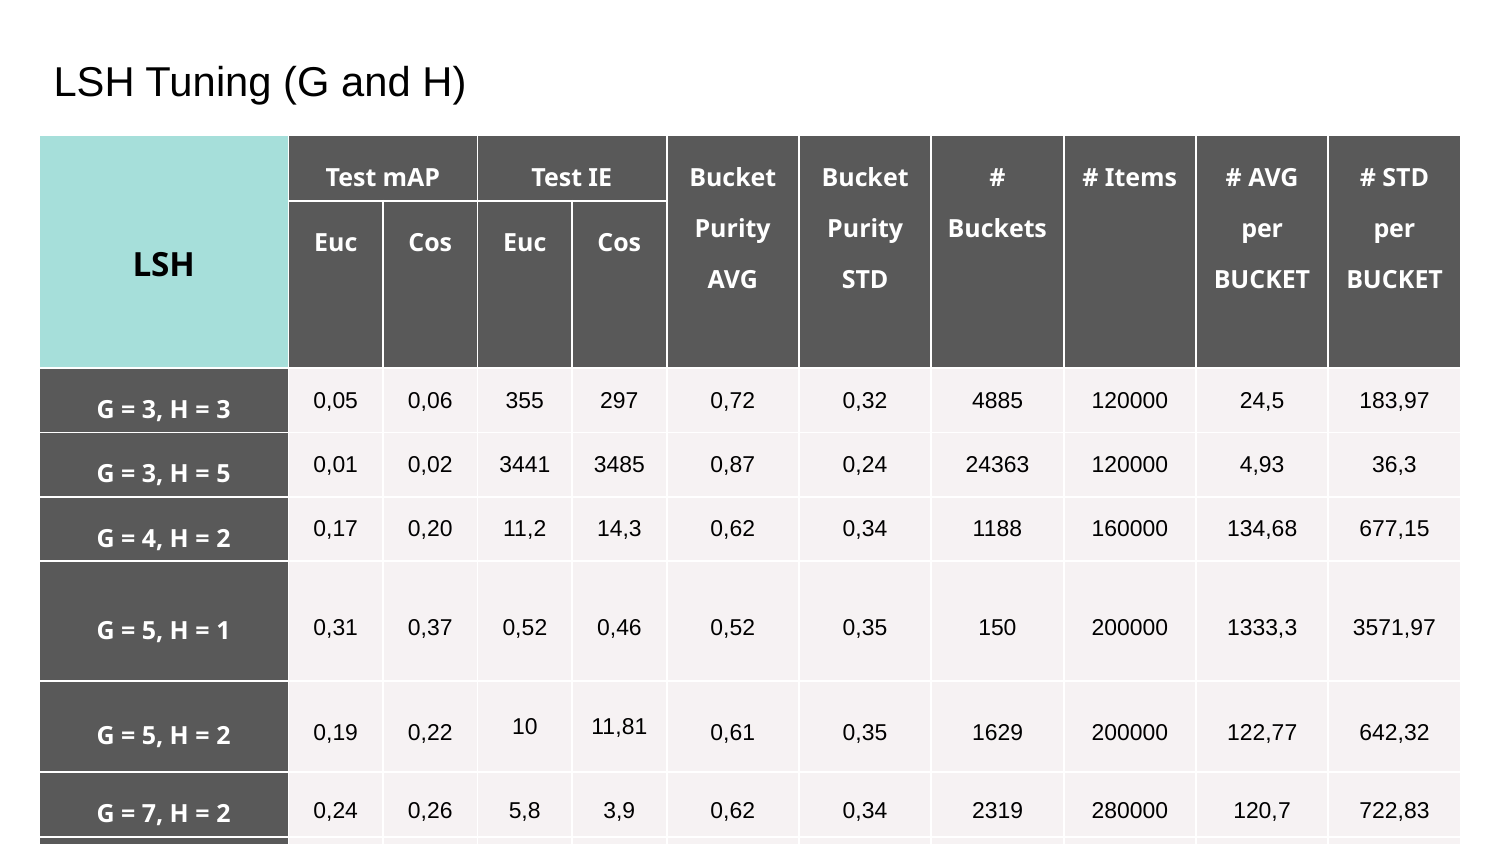

LSH Tuning (G and H)
| LSH | Test mAP |  | Test IE |  | Bucket Purity AVG | Bucket Purity STD | # Buckets | # Items | # AVG per BUCKET | # STD per BUCKET |
| --- | --- | --- | --- | --- | --- | --- | --- | --- | --- | --- |
|  | Euc | Cos | Euc | Cos |  |  |  |  |  |  |
| G = 3, H = 3 | 0,05 | 0,06 | 355 | 297 | 0,72 | 0,32 | 4885 | 120000 | 24,5 | 183,97 |
| G = 3, H = 5 | 0,01 | 0,02 | 3441 | 3485 | 0,87 | 0,24 | 24363 | 120000 | 4,93 | 36,3 |
| G = 4, H = 2 | 0,17 | 0,20 | 11,2 | 14,3 | 0,62 | 0,34 | 1188 | 160000 | 134,68 | 677,15 |
| G = 5, H = 1 | 0,31 | 0,37 | 0,52 | 0,46 | 0,52 | 0,35 | 150 | 200000 | 1333,3 | 3571,97 |
| G = 5, H = 2 | 0,19 | 0,22 | 10 | 11,81 | 0,61 | 0,35 | 1629 | 200000 | 122,77 | 642,32 |
| G = 7, H = 2 | 0,24 | 0,26 | 5,8 | 3,9 | 0,62 | 0,34 | 2319 | 280000 | 120,7 | 722,83 |
| G = 8, H = 2 | 0,25 | 0,27 | 1,9 | 2,69 | 0,62 | 0,35 | 2548 | 320000 | 125,59 | 688,5 |